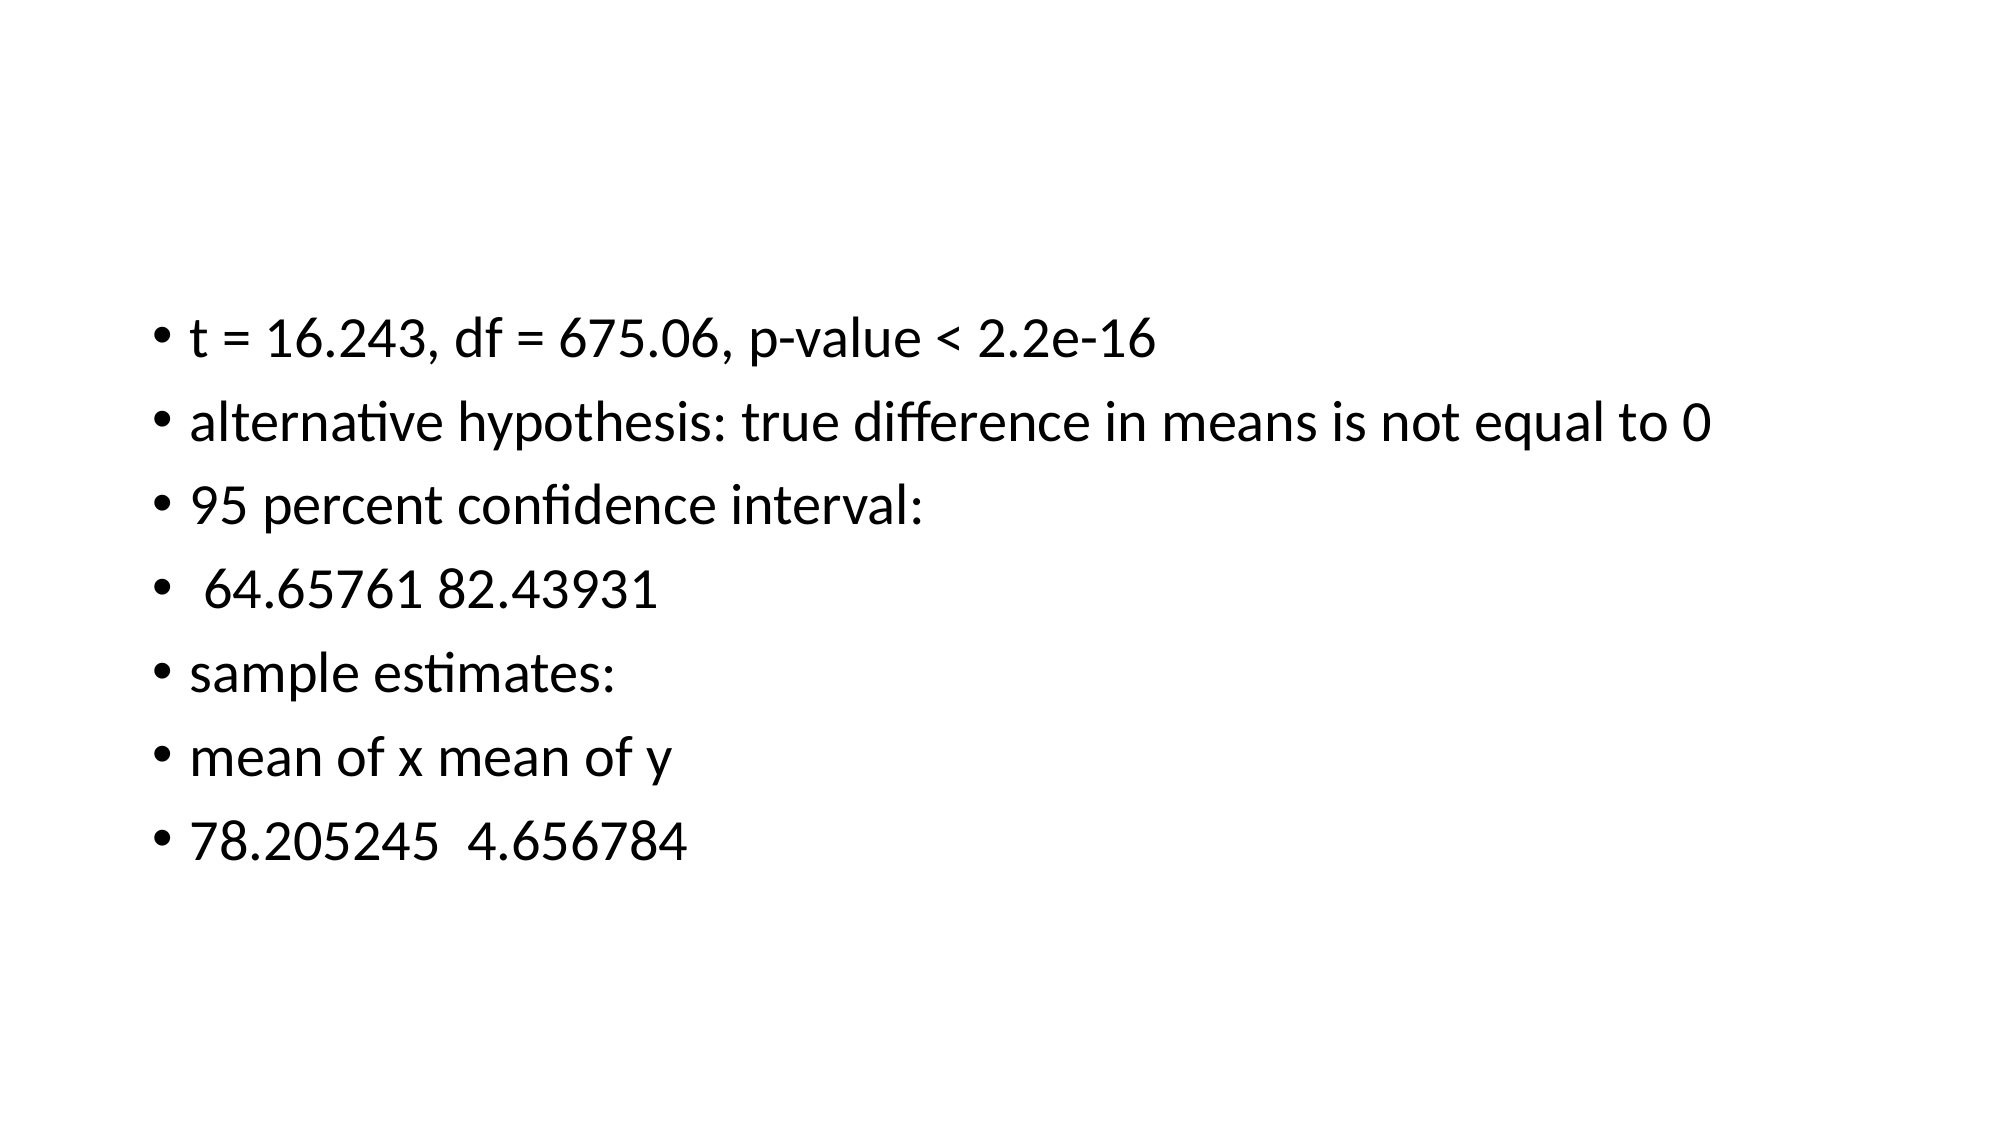

t = 16.243, df = 675.06, p-value < 2.2e-16
alternative hypothesis: true difference in means is not equal to 0
95 percent confidence interval:
 64.65761 82.43931
sample estimates:
mean of x mean of y
78.205245  4.656784